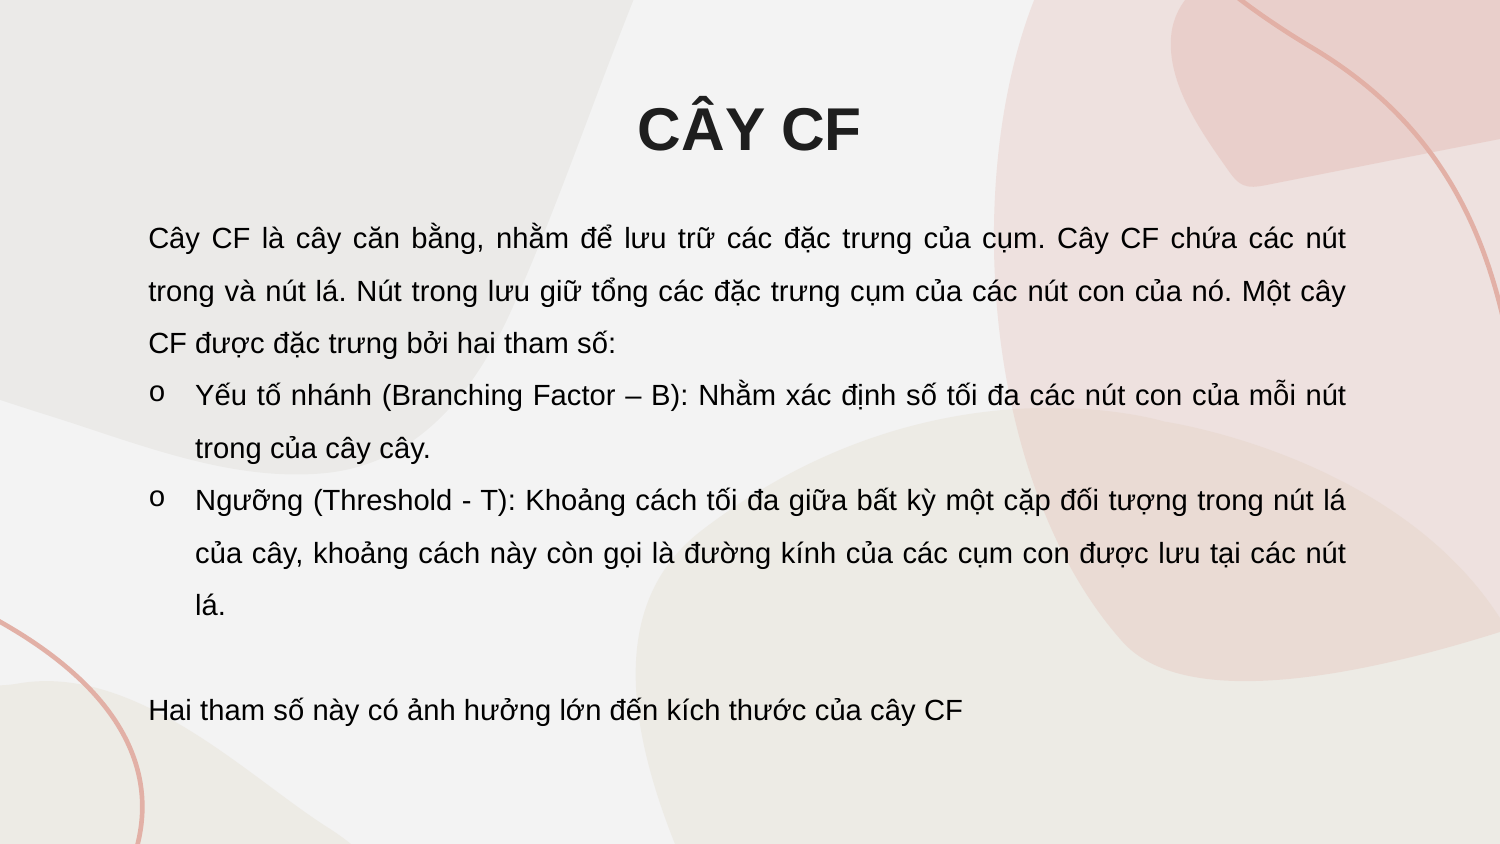

# CÂY CF

Cây CF là cây căn bằng, nhằm để lưu trữ các đặc trưng của cụm. Cây CF chứa các nút trong và nút lá. Nút trong lưu giữ tổng các đặc trưng cụm của các nút con của nó. Một cây CF được đặc trưng bởi hai tham số:
Yếu tố nhánh (Branching Factor – B): Nhằm xác định số tối đa các nút con của mỗi nút trong của cây cây.
Ngưỡng (Threshold - T): Khoảng cách tối đa giữa bất kỳ một cặp đối tượng trong nút lá của cây, khoảng cách này còn gọi là đường kính của các cụm con được lưu tại các nút lá.

Hai tham số này có ảnh hưởng lớn đến kích thước của cây CF